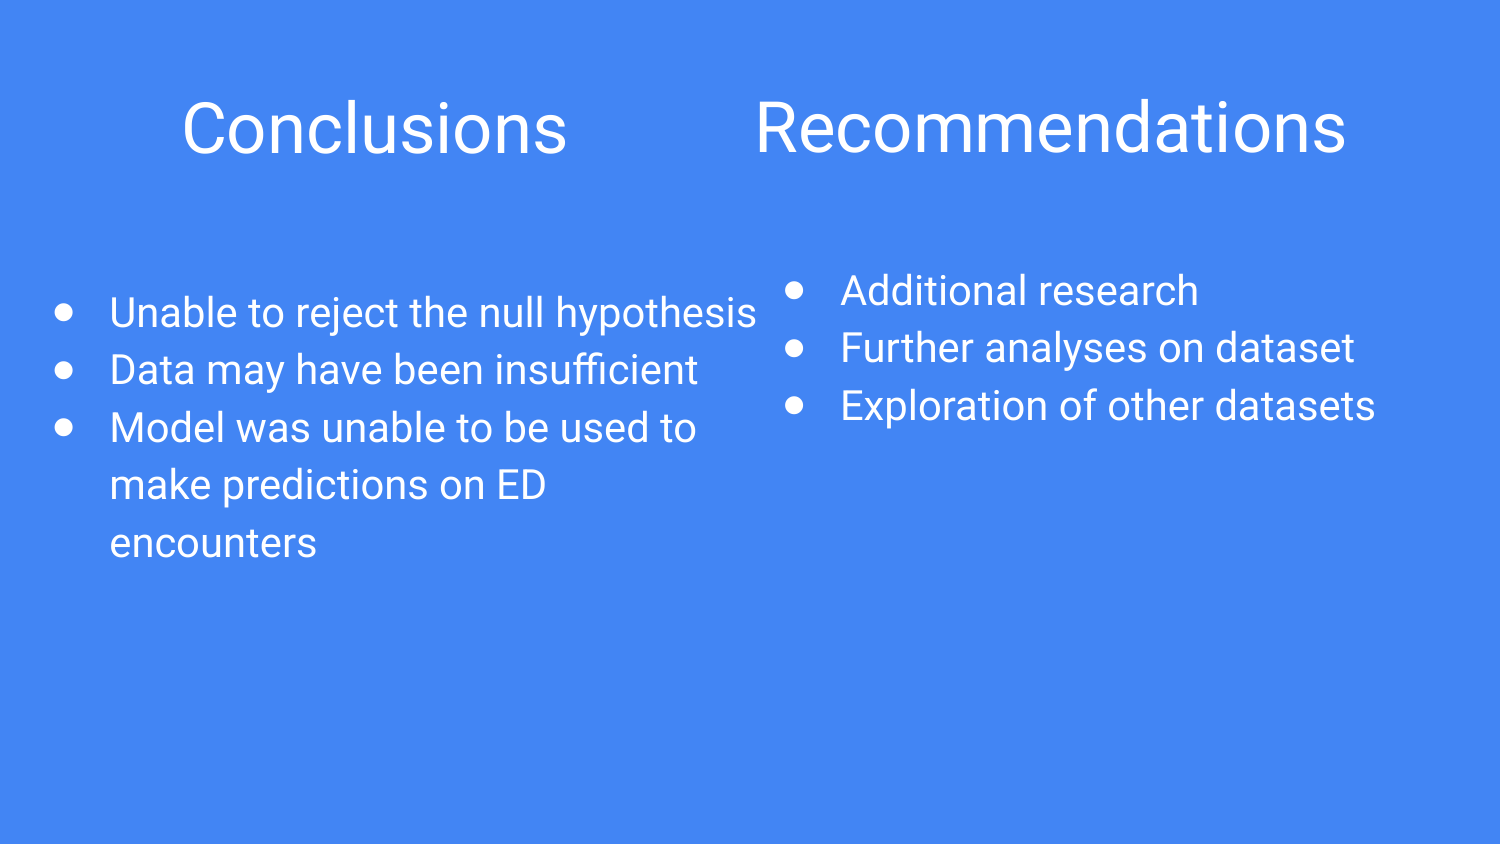

# Conclusions
Recommendations

Unable to reject the null hypothesis
Data may have been insufficient
Model was unable to be used to make predictions on ED encounters
Additional research
Further analyses on dataset
Exploration of other datasets